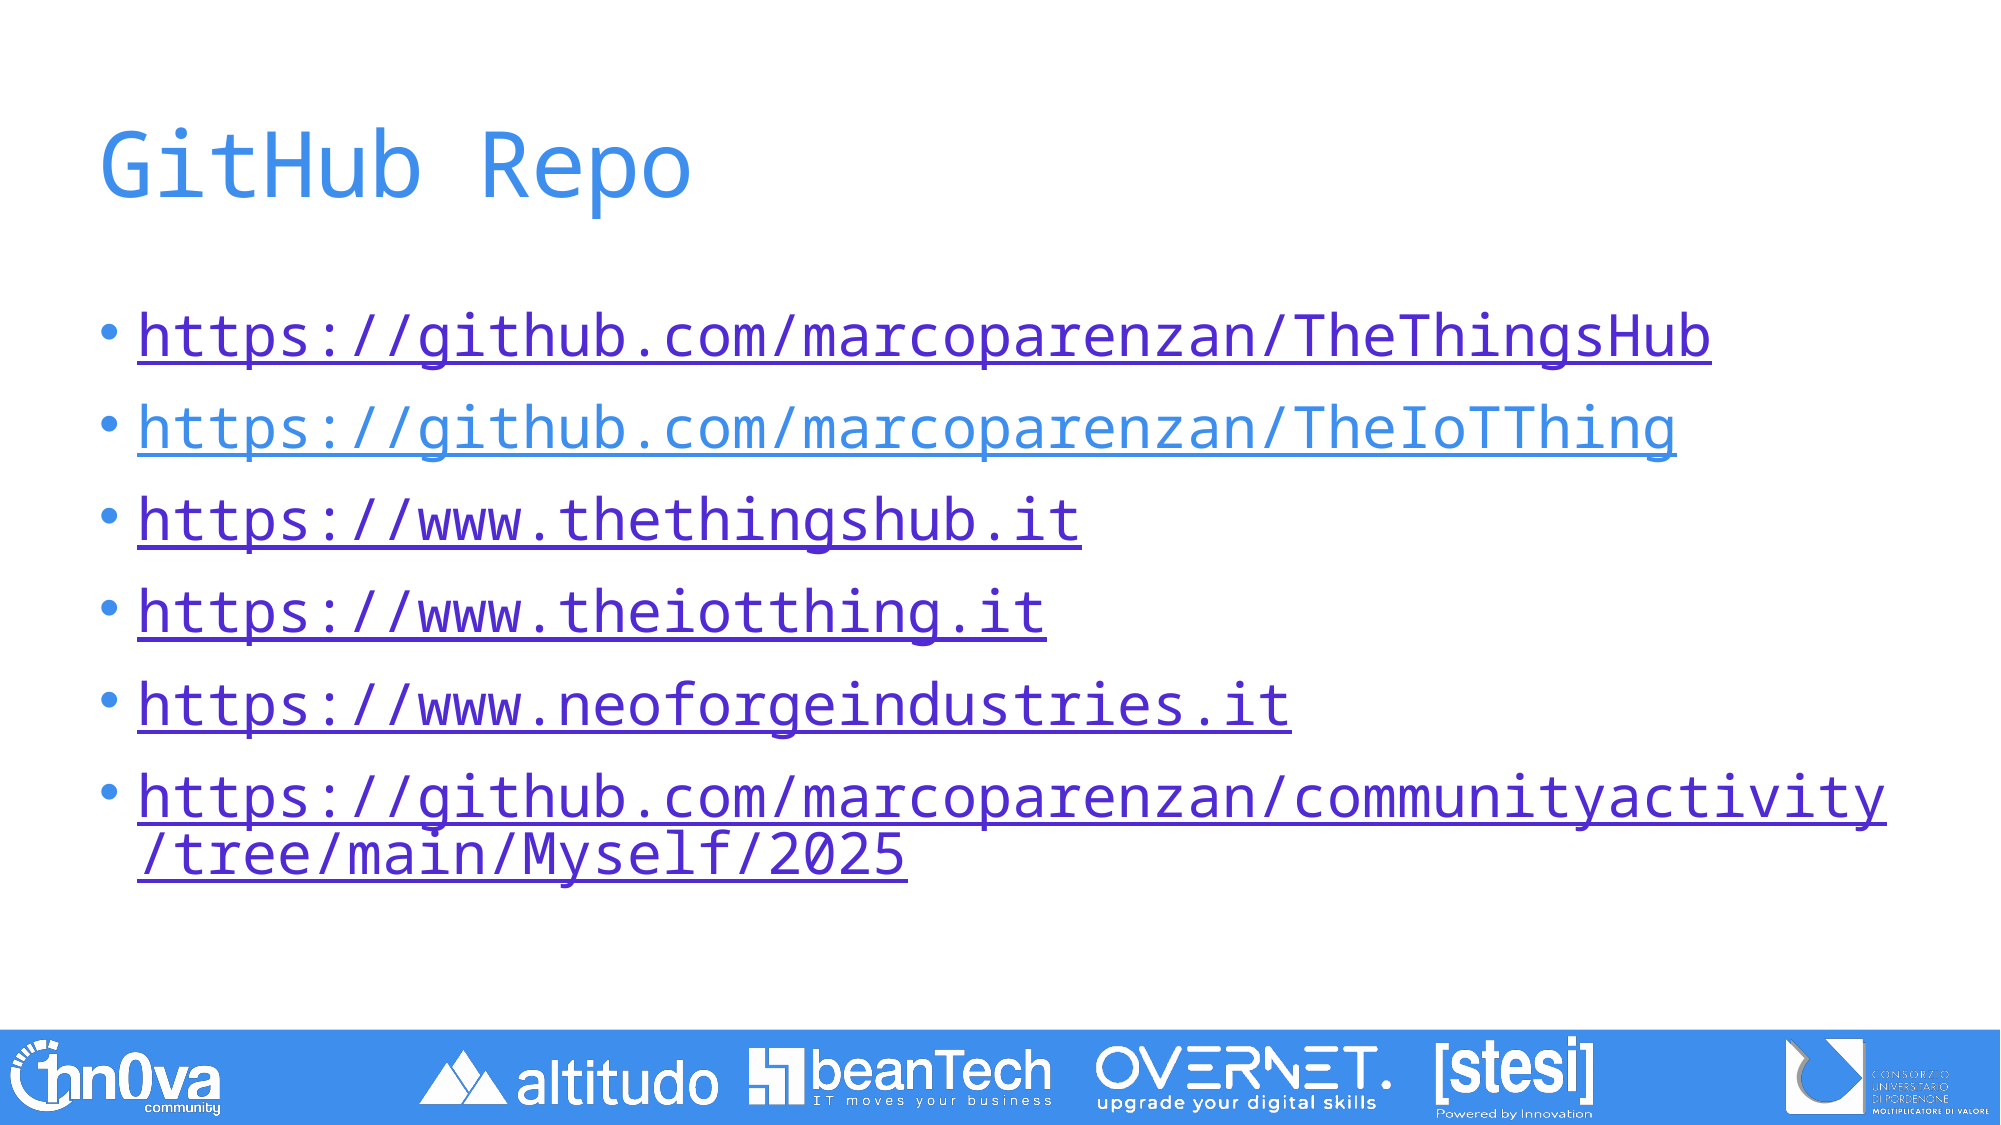

# GitHub Repo
https://github.com/marcoparenzan/TheThingsHub
https://github.com/marcoparenzan/TheIoTThing
https://www.thethingshub.it
https://www.theiotthing.it
https://www.neoforgeindustries.it
https://github.com/marcoparenzan/communityactivity/tree/main/Myself/2025